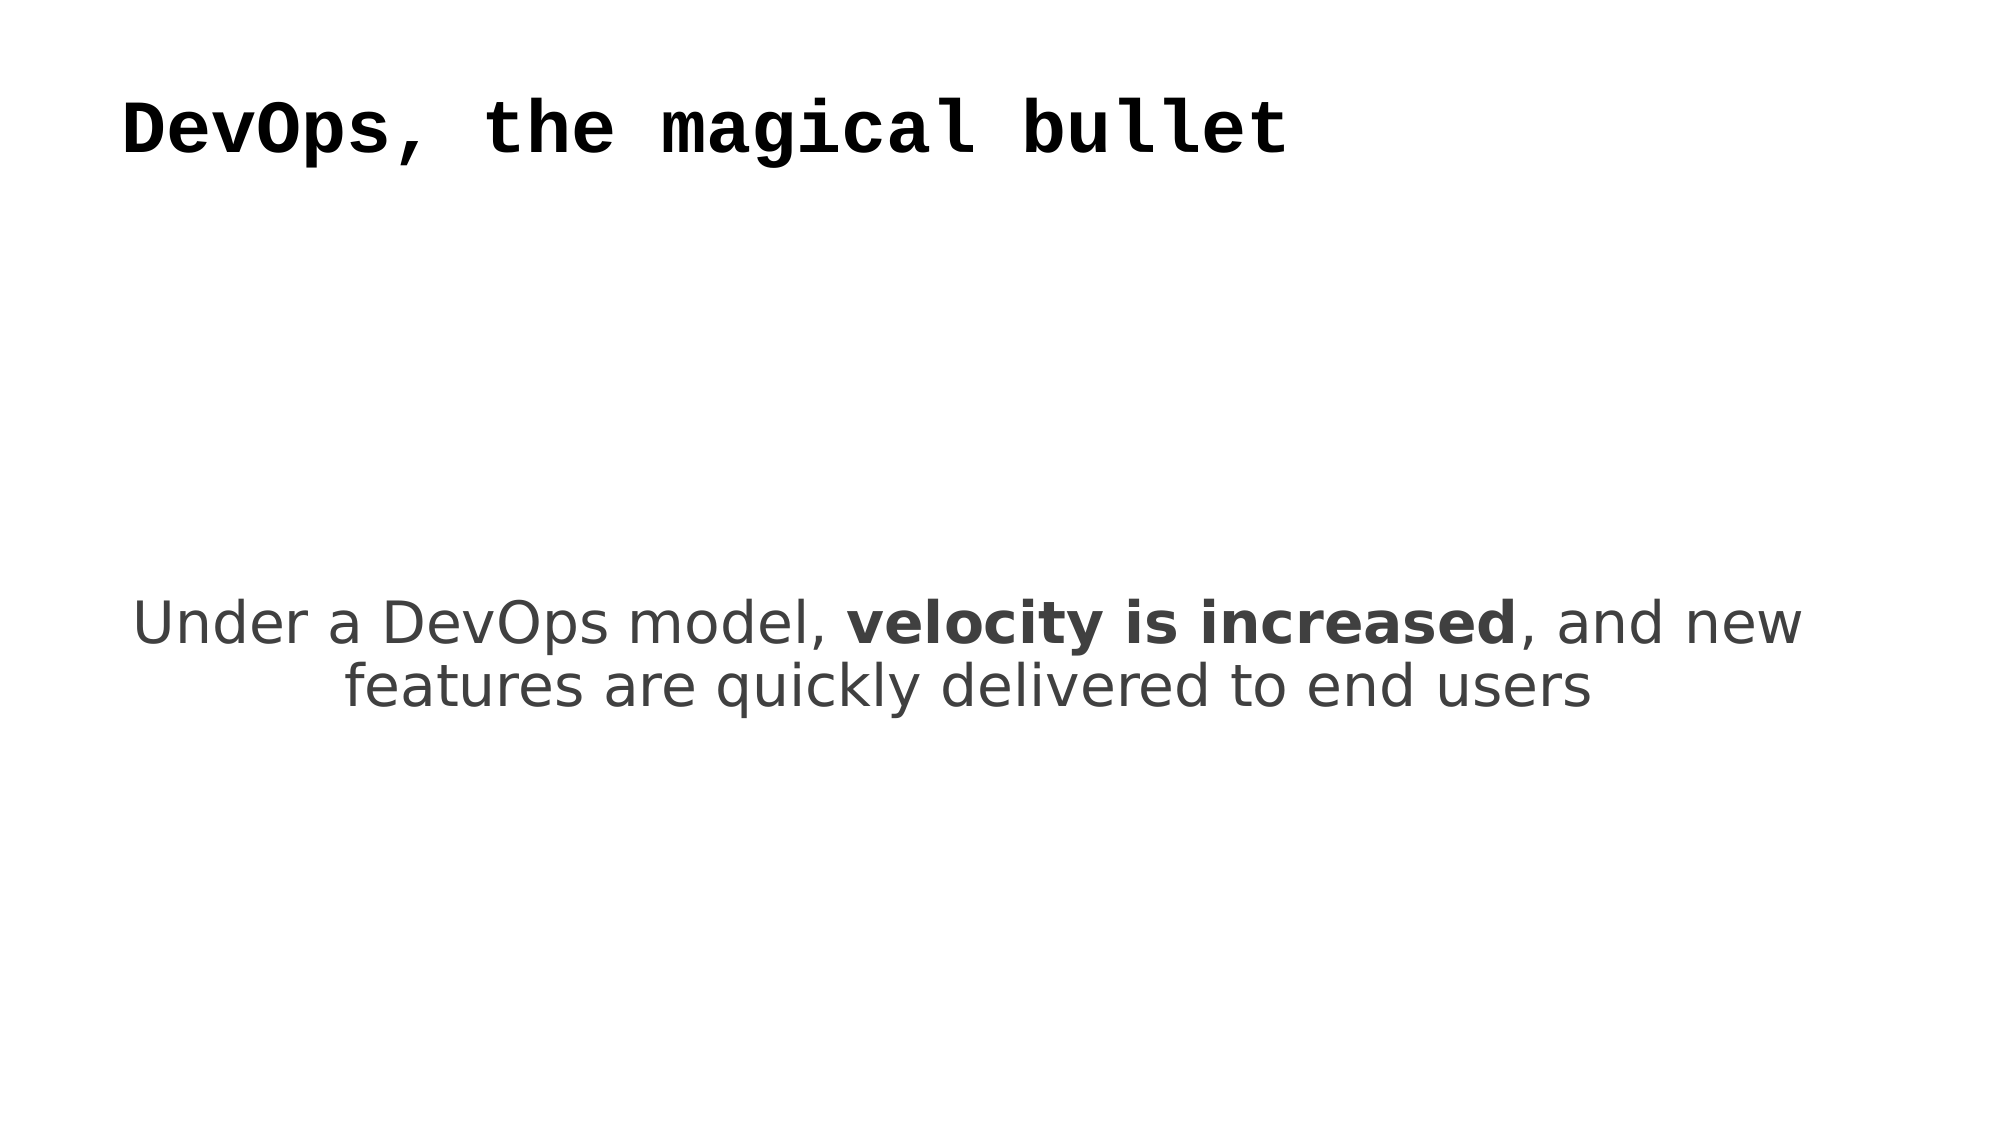

# DevOps, the magical bullet
Under a DevOps model, velocity is increased, and new features are quickly delivered to end users